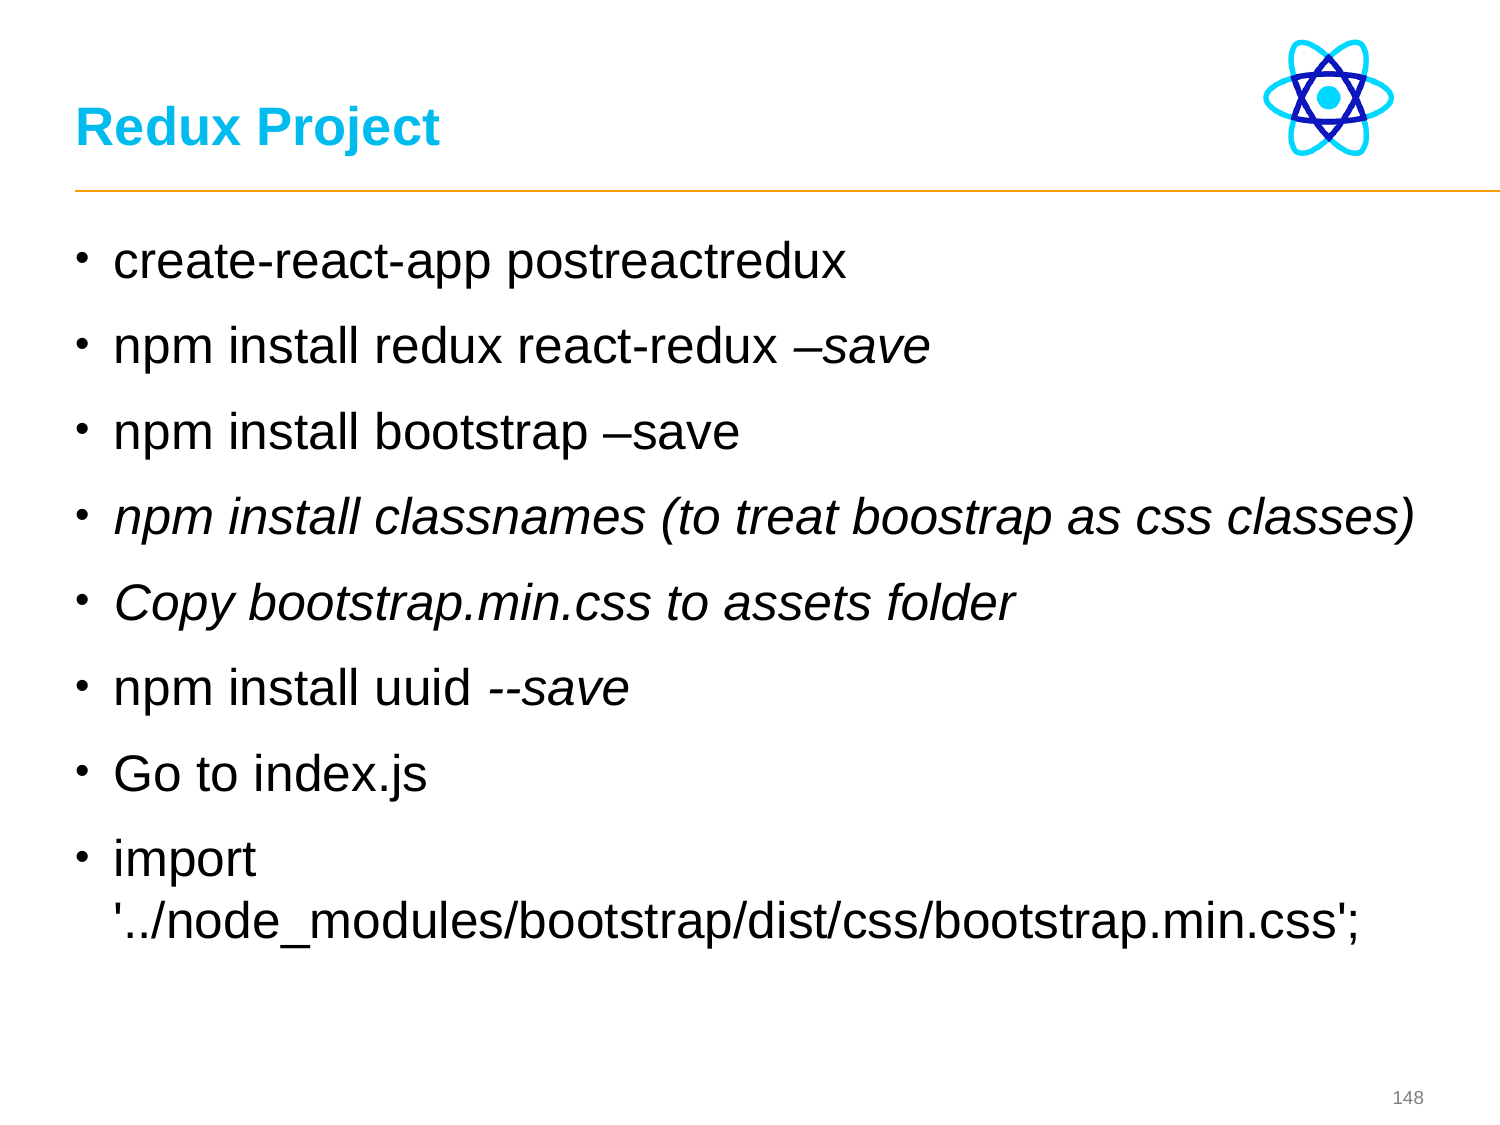

# Redux Project
create-react-app postreactredux
npm install redux react-redux –save
npm install bootstrap –save
npm install classnames (to treat boostrap as css classes)
Copy bootstrap.min.css to assets folder
npm install uuid --save
Go to index.js
import '../node_modules/bootstrap/dist/css/bootstrap.min.css';